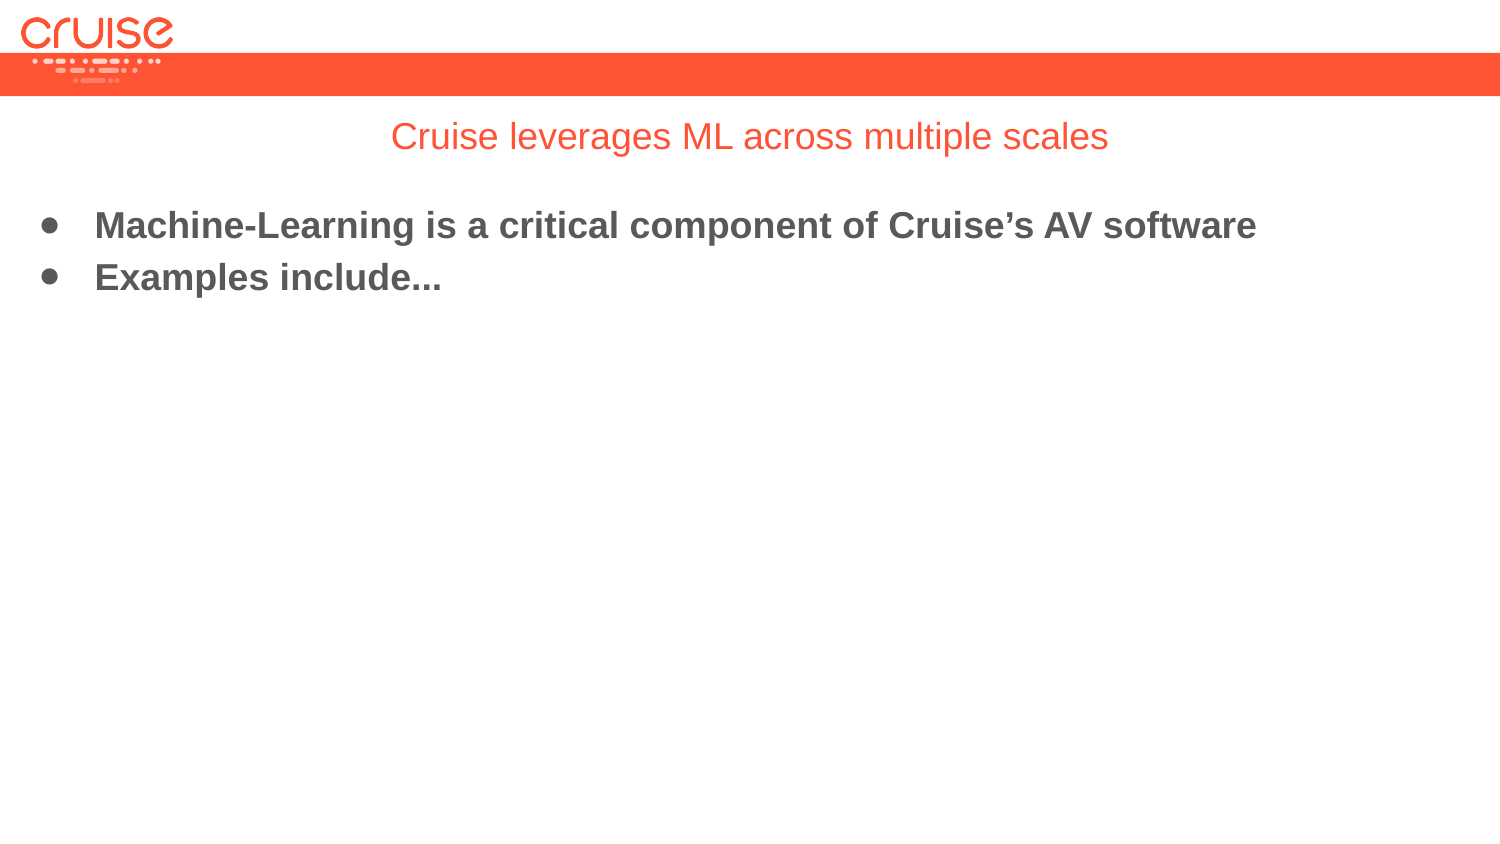

Cruise leverages ML across multiple scales
Machine-Learning is a critical component of Cruise’s AV software
Examples include...